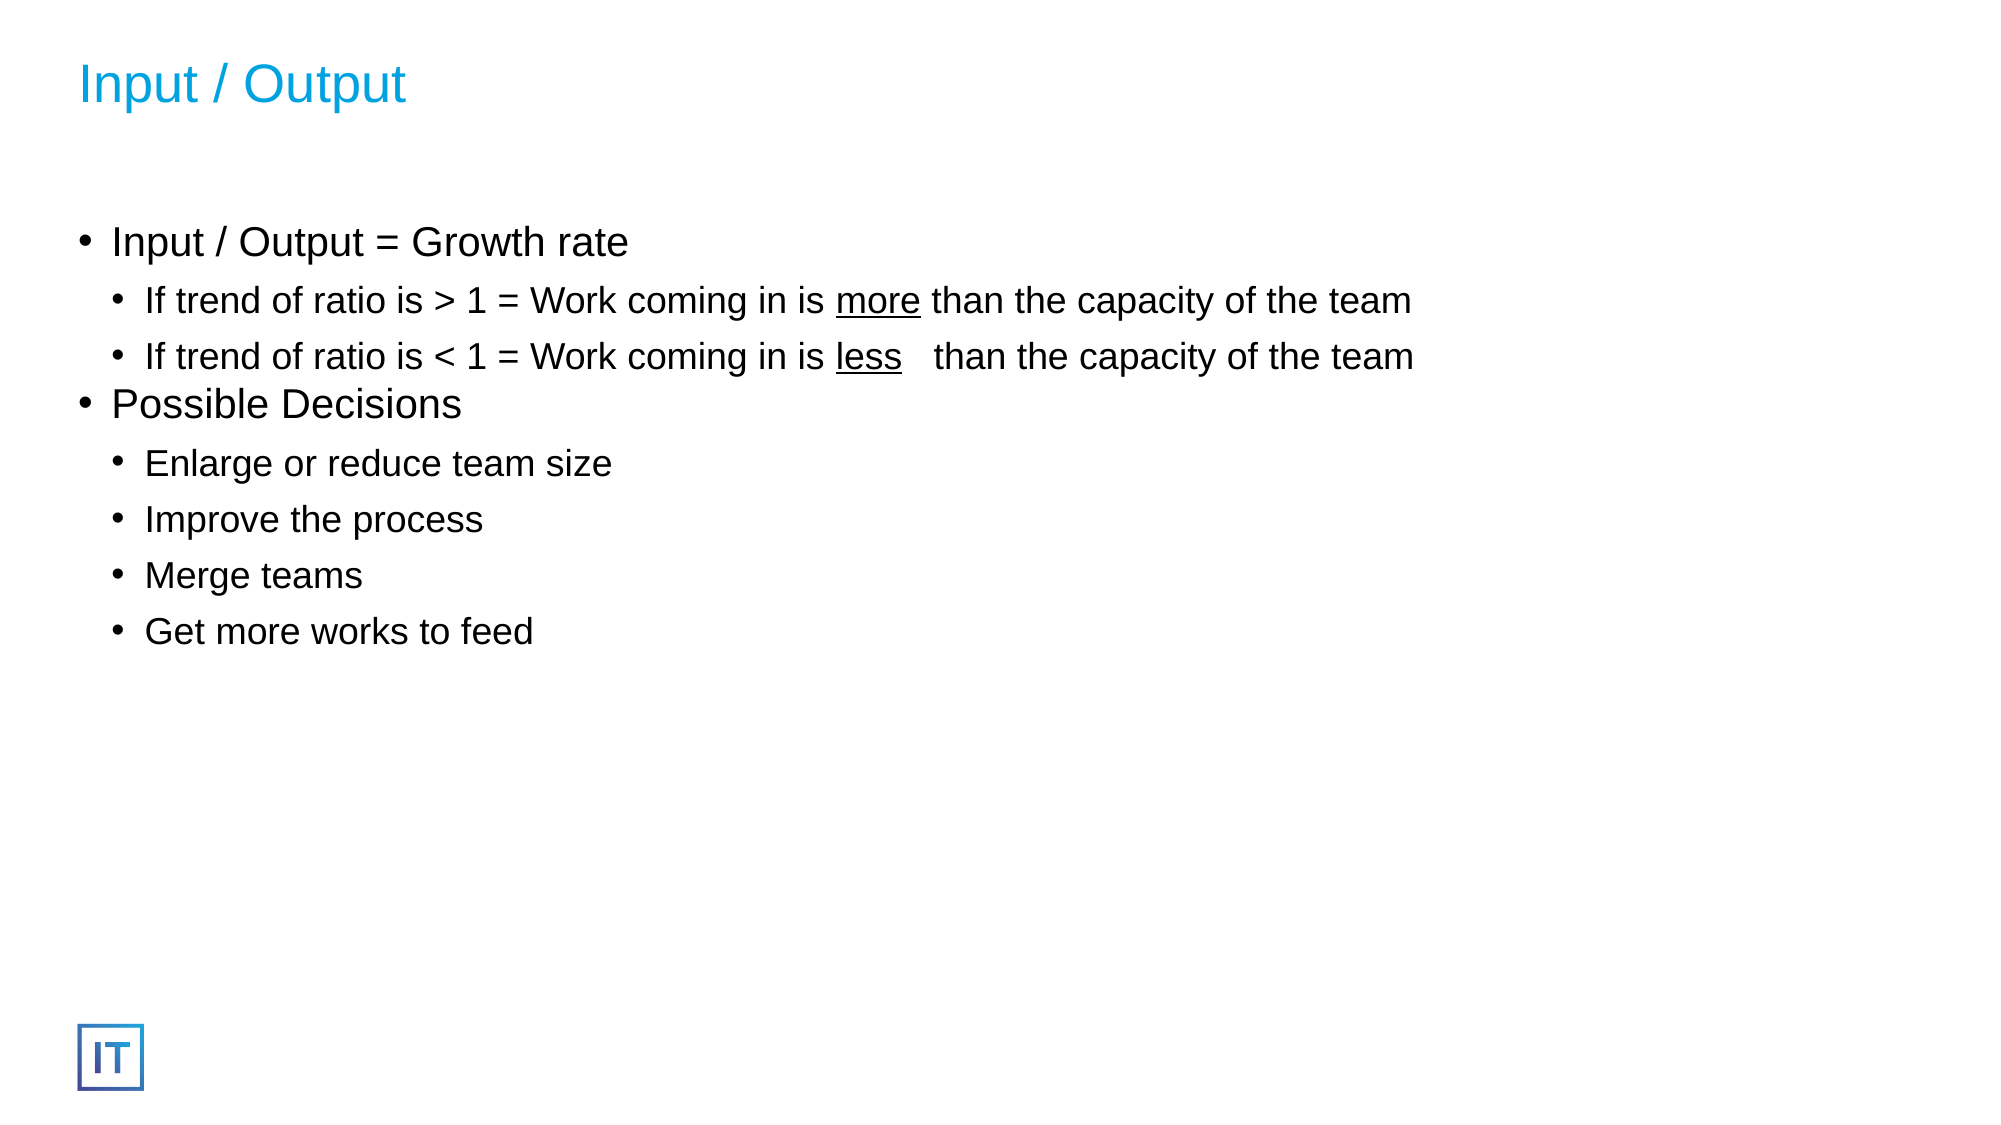

# Input / Output
Input / Output = Growth rate
If trend of ratio is > 1 = Work coming in is more than the capacity of the team
If trend of ratio is < 1 = Work coming in is less   than the capacity of the team
Possible Decisions
Enlarge or reduce team size
Improve the process
Merge teams
Get more works to feed